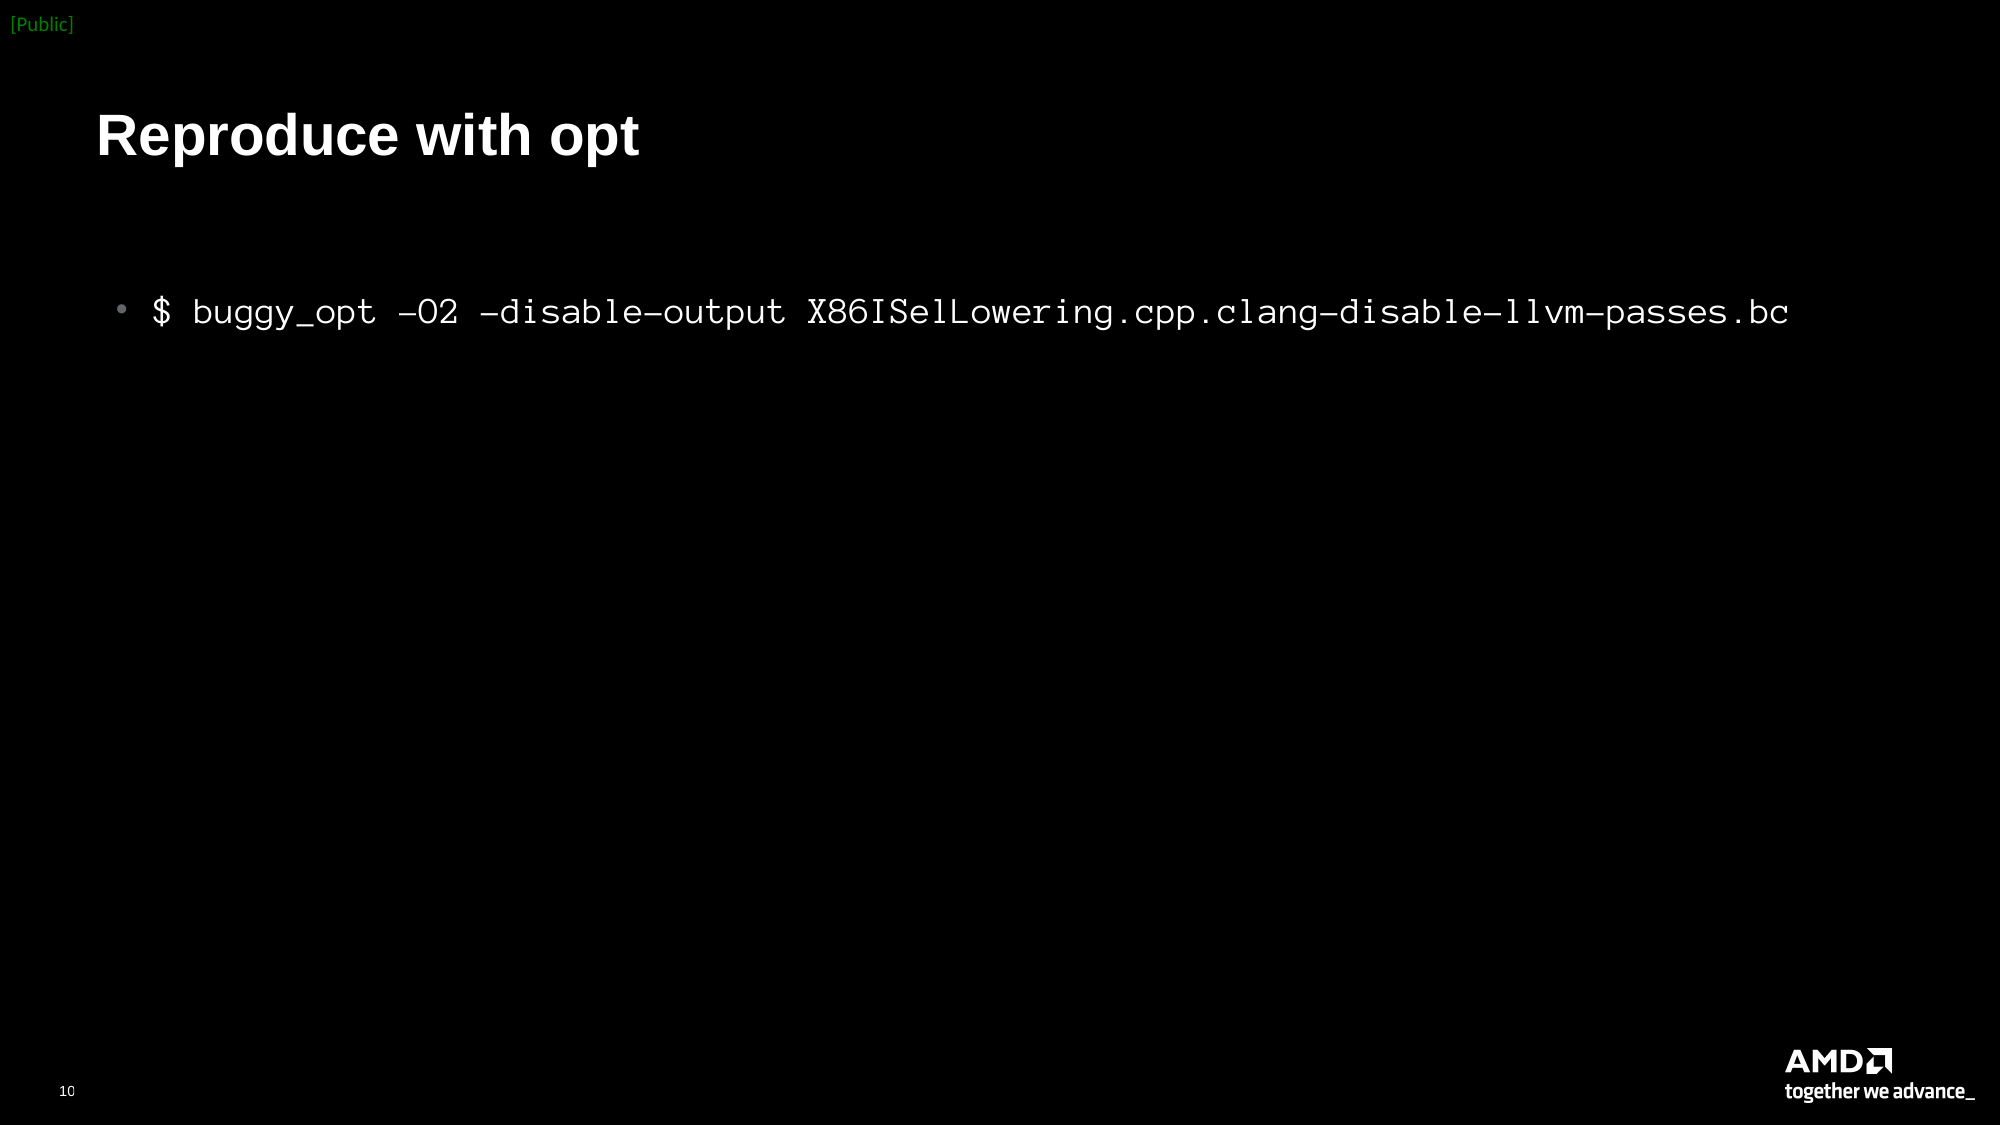

# Reproduce with opt
$ buggy_opt –O2 -disable-output X86ISelLowering.cpp.clang-disable-llvm-passes.bc